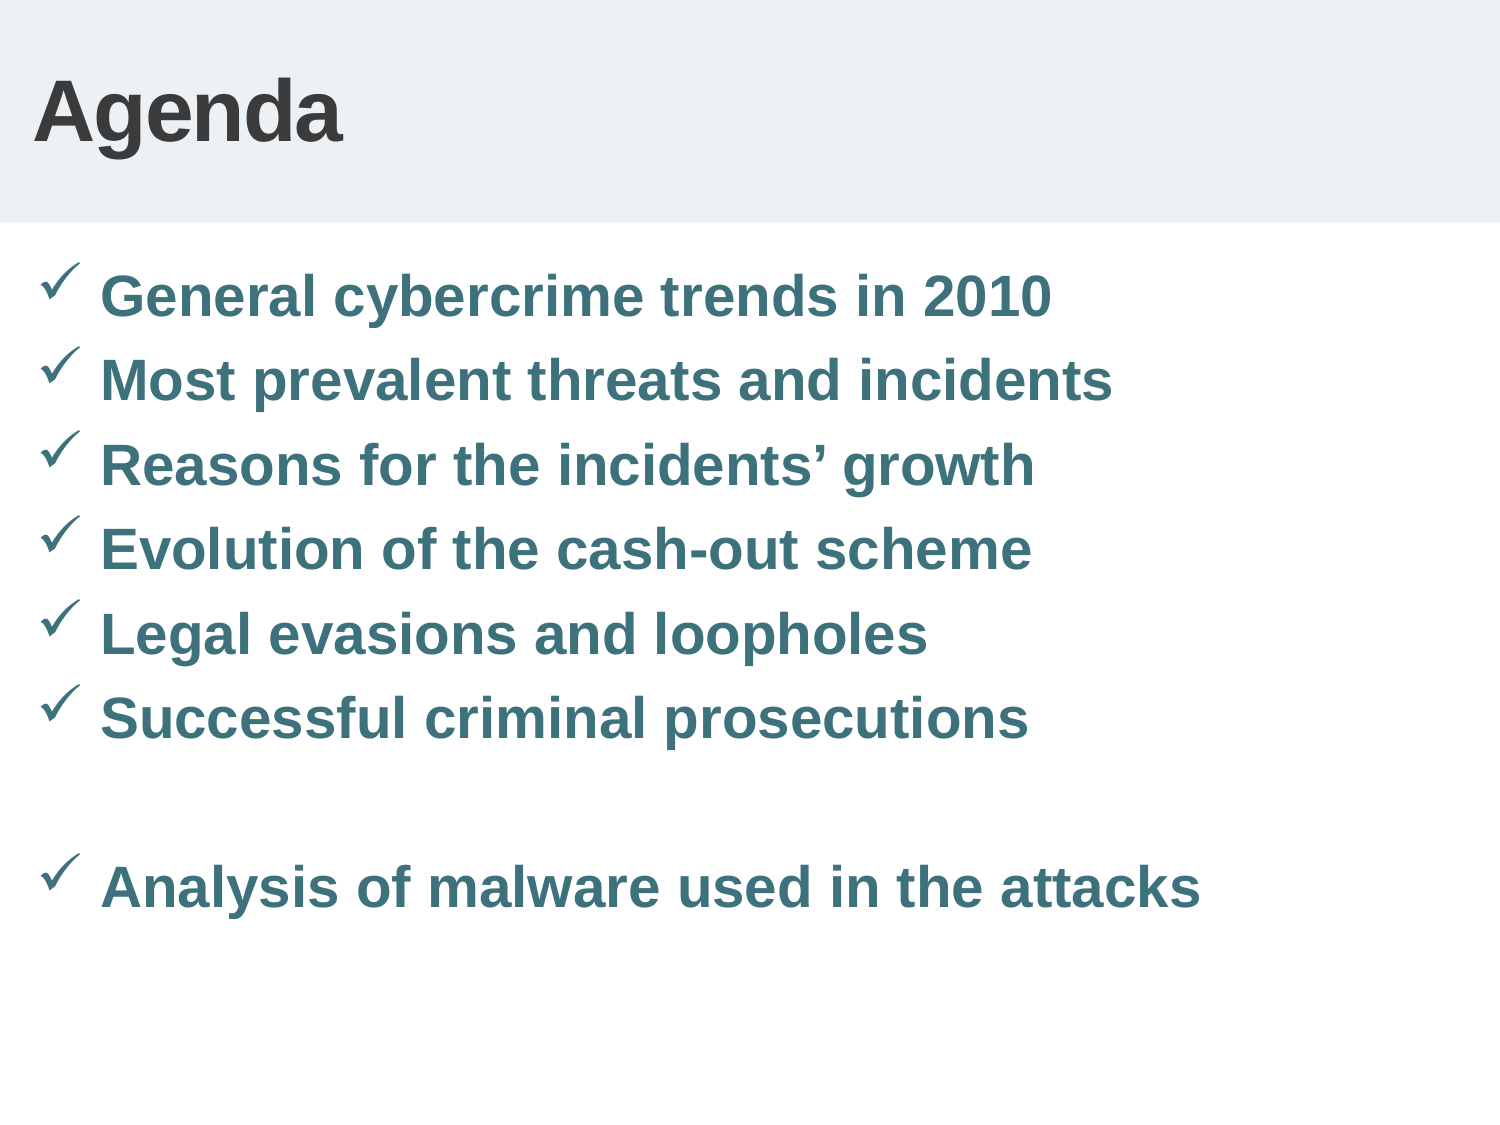

Agenda
 General cybercrime trends in 2010
 Most prevalent threats and incidents
 Reasons for the incidents’ growth
 Evolution of the cash-out scheme
 Legal evasions and loopholes
 Successful criminal prosecutions

 Analysis of malware used in the attacks